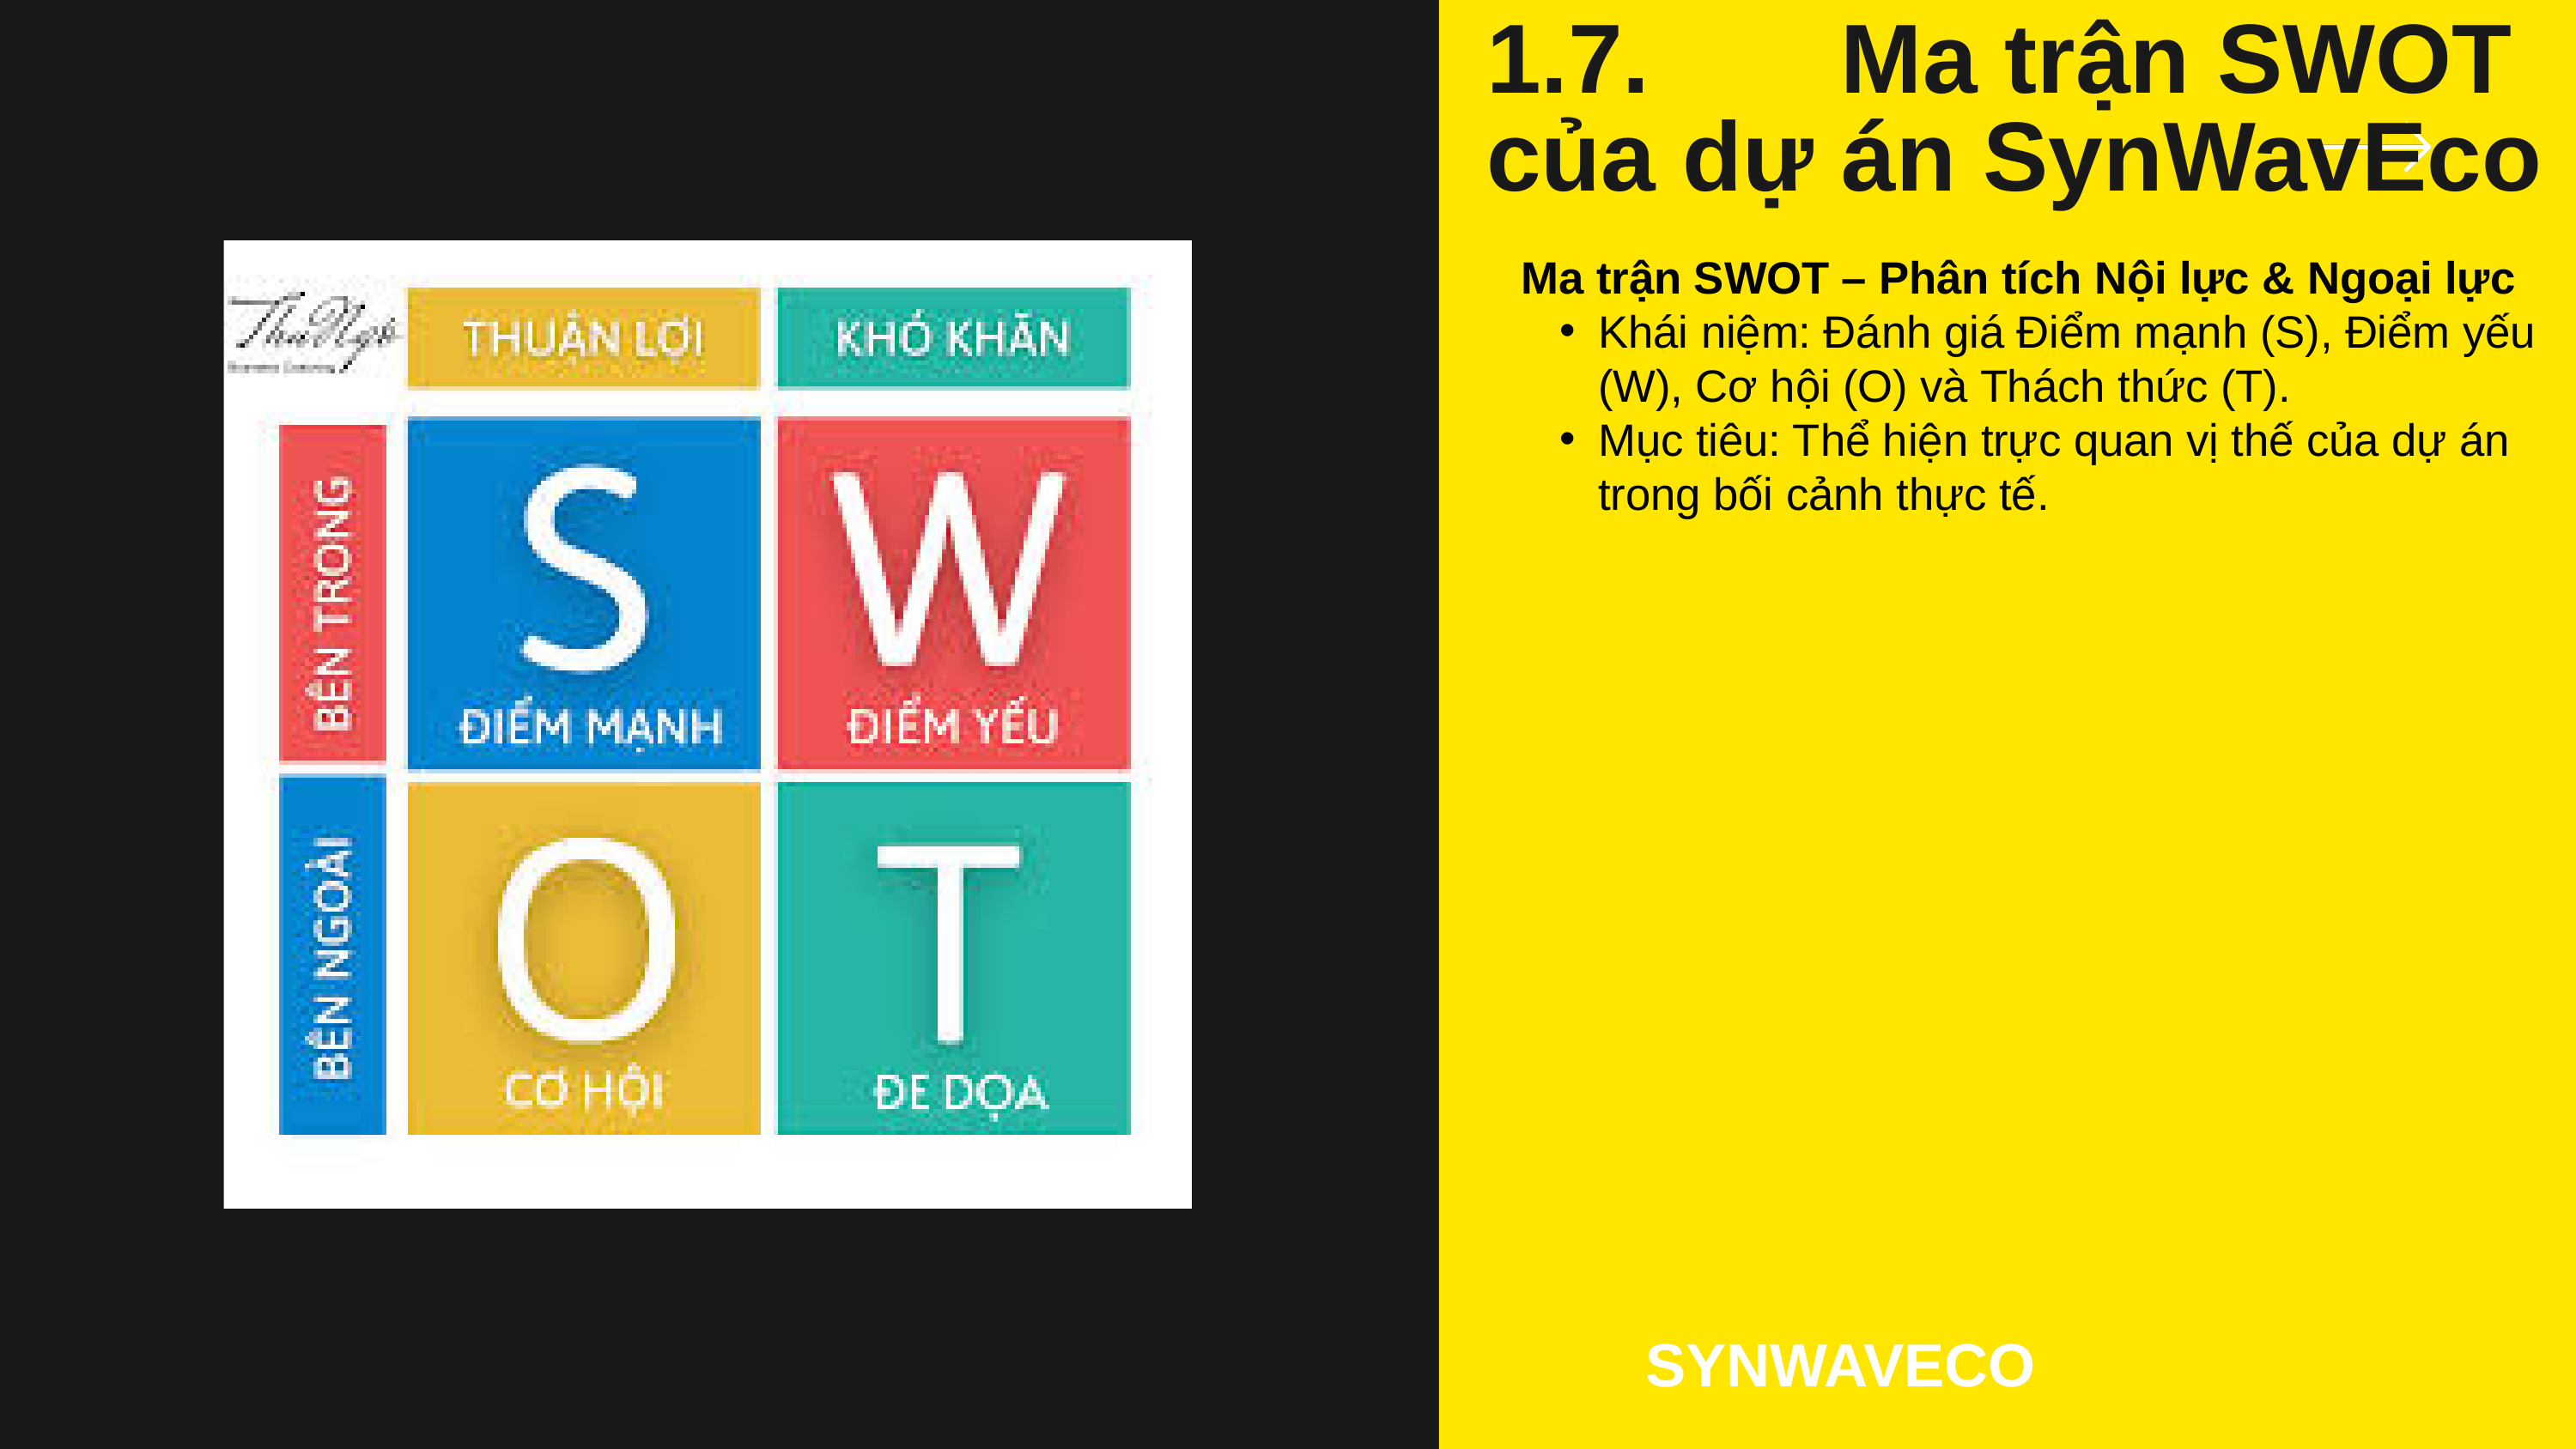

1.7.       Ma trận SWOT của dự án SynWavEco

Ma trận SWOT – Phân tích Nội lực & Ngoại lực
Khái niệm: Đánh giá Điểm mạnh (S), Điểm yếu (W), Cơ hội (O) và Thách thức (T).
Mục tiêu: Thể hiện trực quan vị thế của dự án trong bối cảnh thực tế.

SYNWAVECO